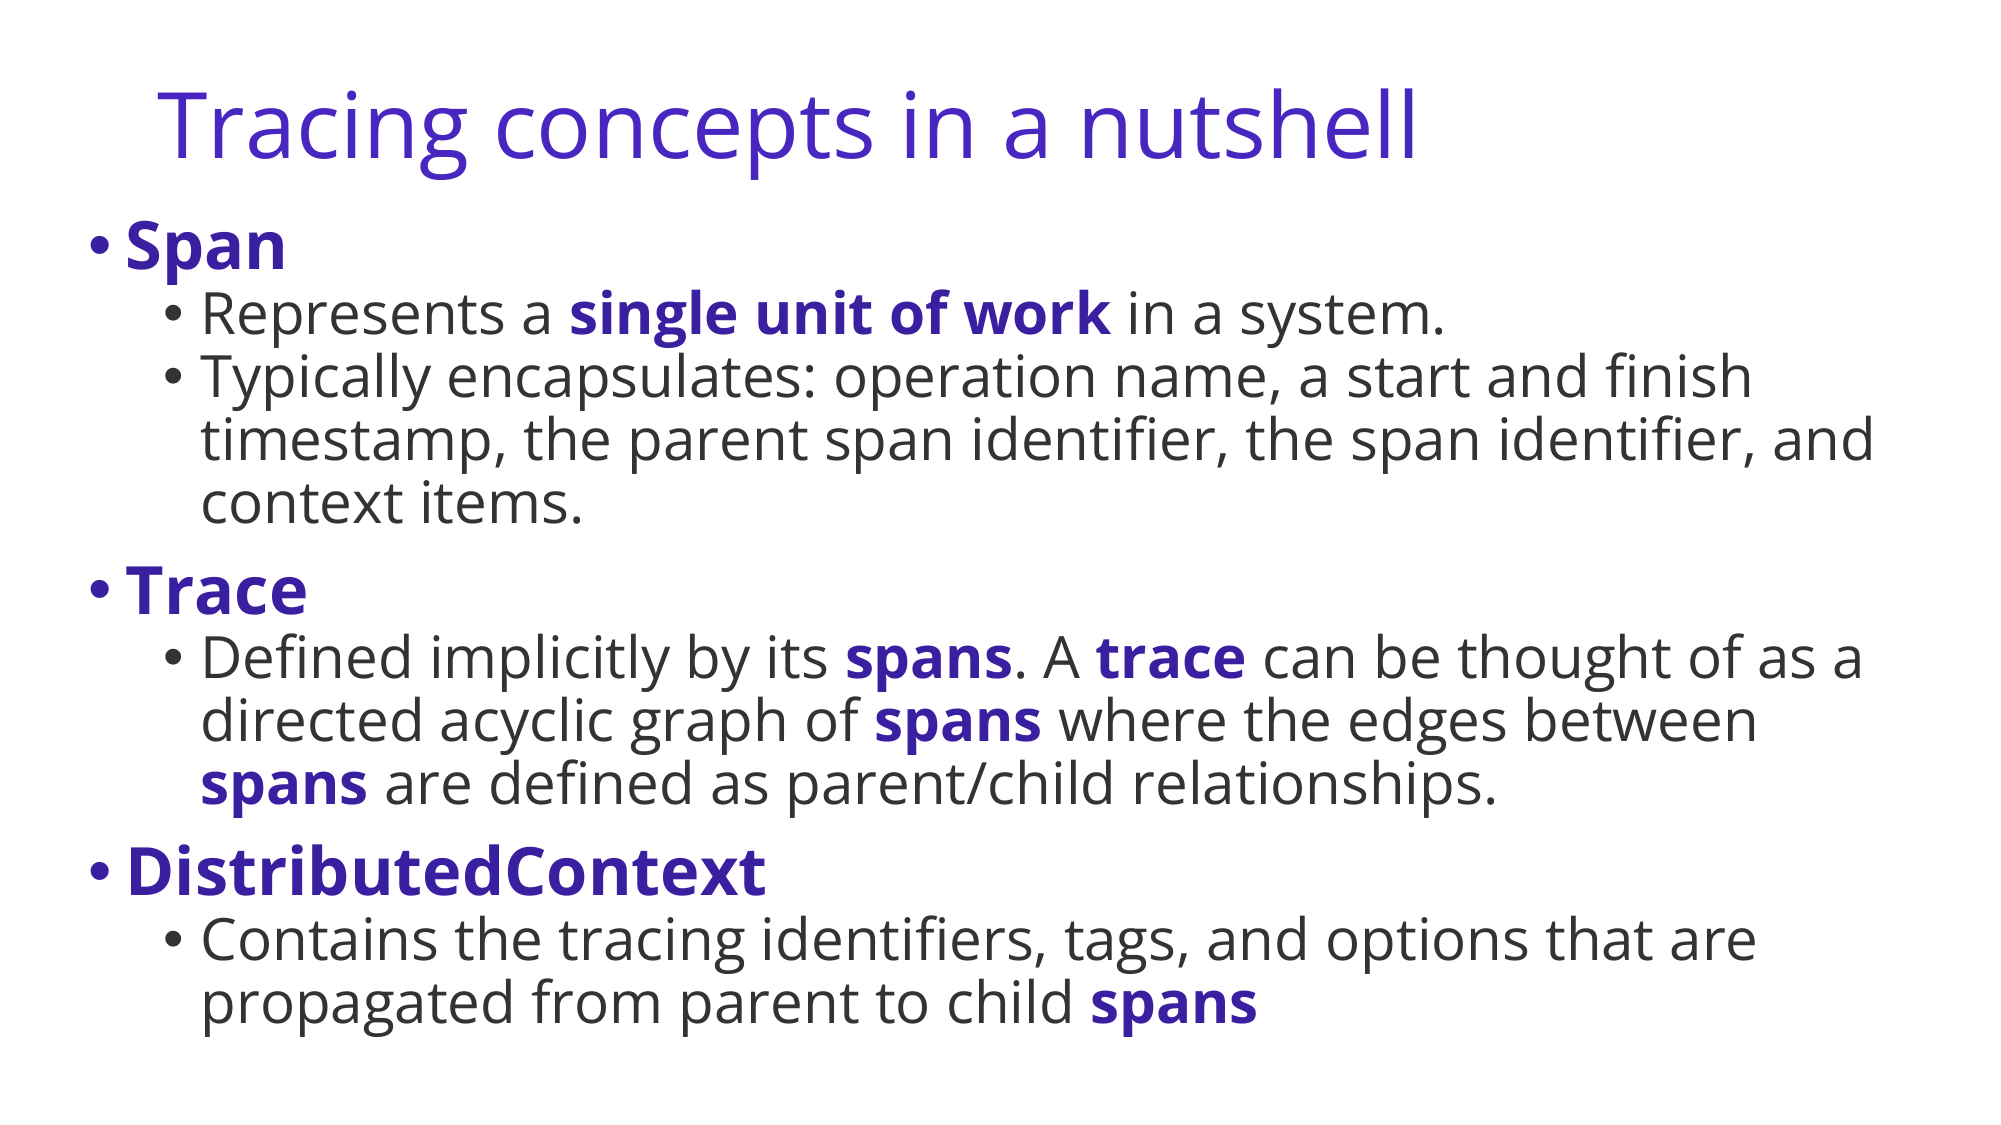

# Tracing concepts in a nutshell
Span
Represents a single unit of work in a system.
Typically encapsulates: operation name, a start and finish timestamp, the parent span identifier, the span identifier, and context items.
Trace
Defined implicitly by its spans. A trace can be thought of as a directed acyclic graph of spans where the edges between spans are defined as parent/child relationships.
DistributedContext
Contains the tracing identifiers, tags, and options that are propagated from parent to child spans